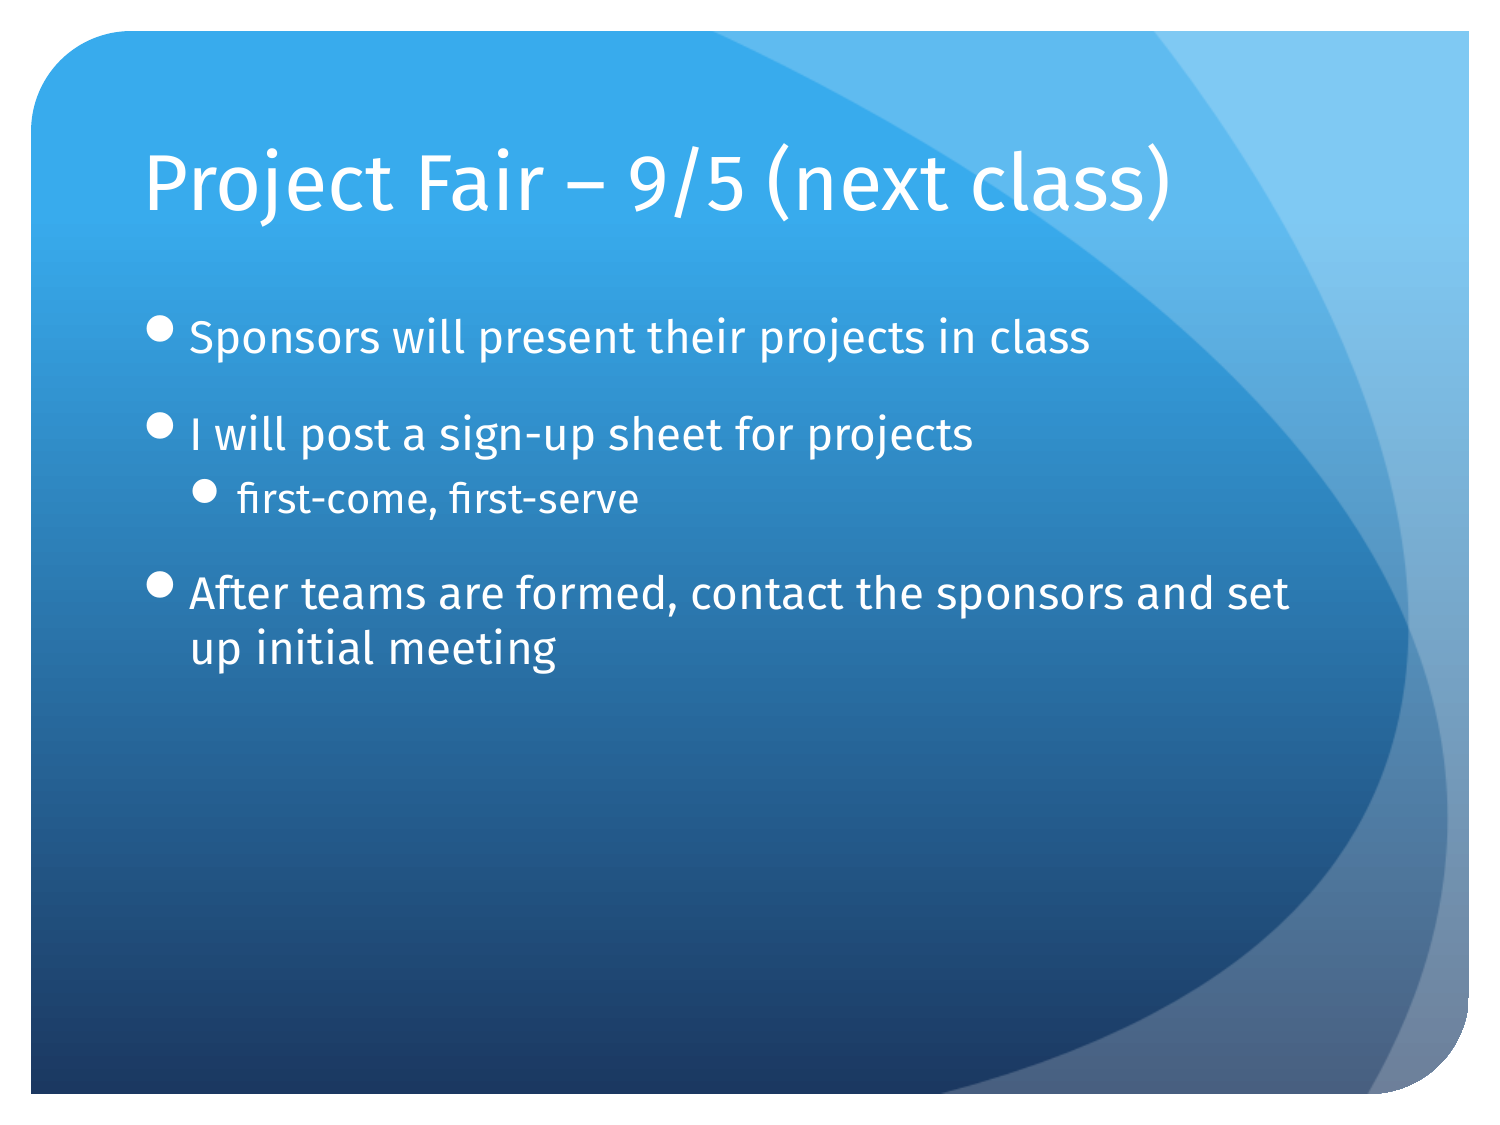

# Project Fair – 9/5 (next class)
Sponsors will present their projects in class
I will post a sign-up sheet for projects
first-come, first-serve
After teams are formed, contact the sponsors and set up initial meeting